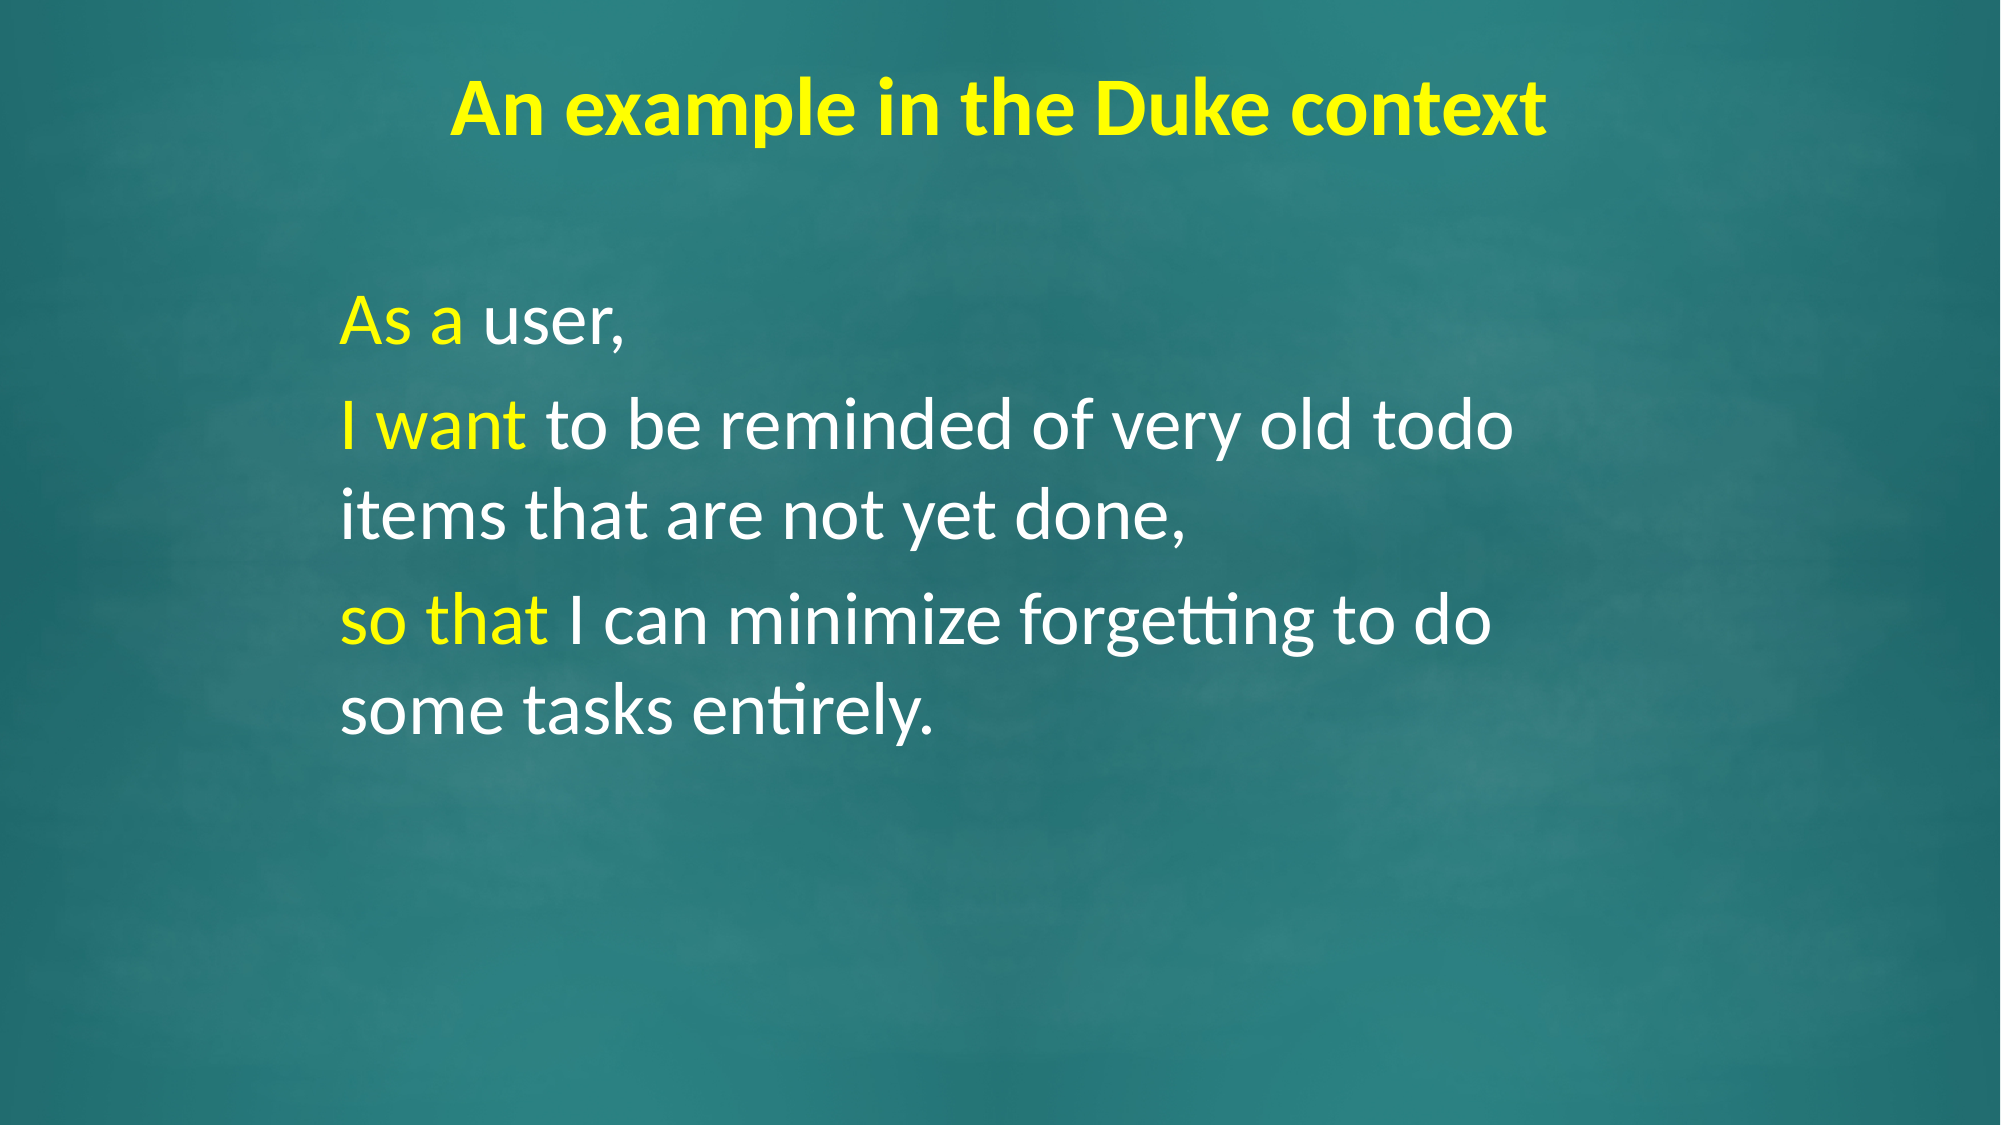

An example in the Duke context
As a user,
I want to be reminded of very old todo items that are not yet done,
so that I can minimize forgetting to do some tasks entirely.